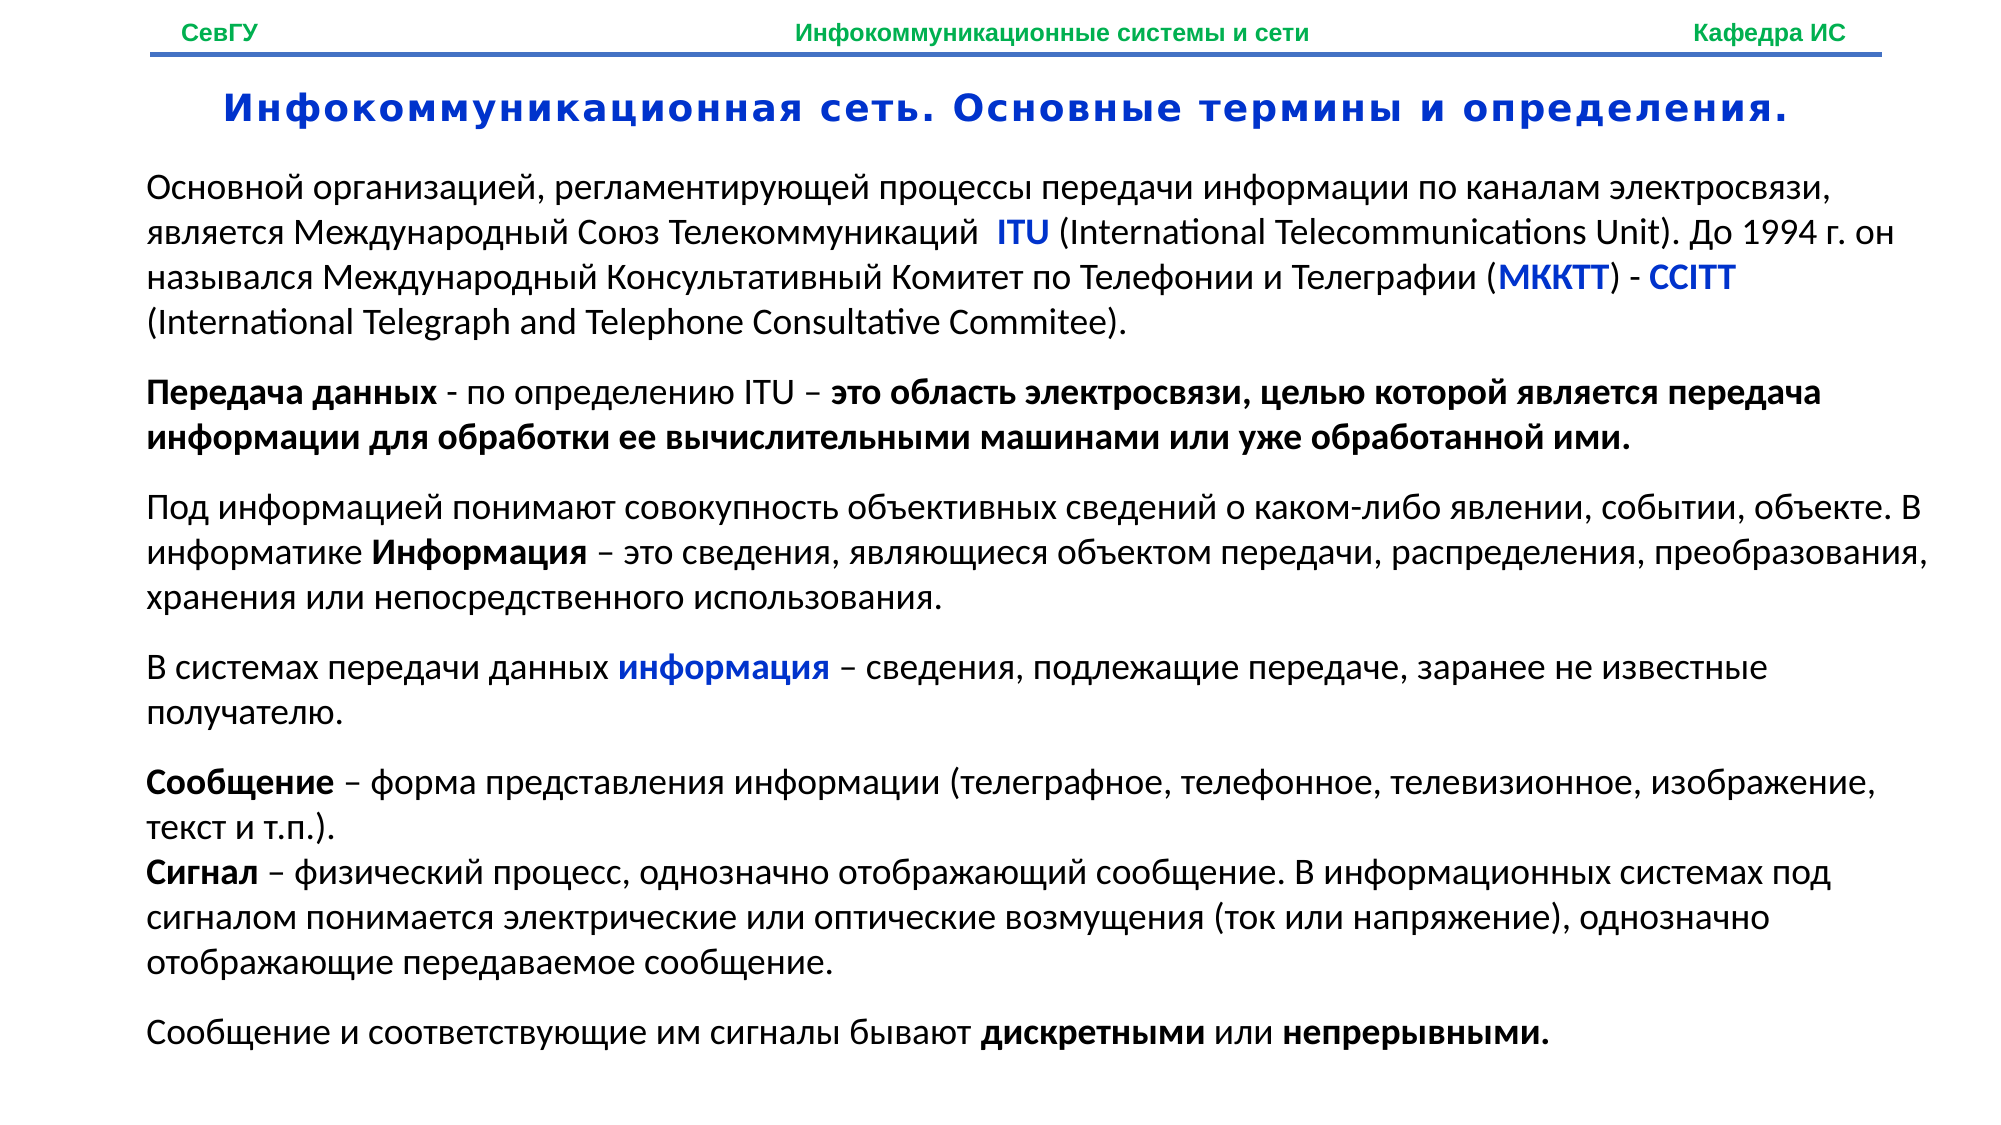

СевГУ                                                                             Инфокоммуникационные системы и сети                                                       Кафедра ИС
Инфокоммуникационная сеть. Основные термины и определения.
Основной организацией, регламентирующей процессы передачи информации по каналам электросвязи, является Международный Союз Телекоммуникаций  ITU (International Telecommunications Unit). До 1994 г. он назывался Международный Консультативный Комитет по Телефонии и Телеграфии (МККТТ) - CCITT (International Telegraph and Telephone Consultative Commitee).
Передача данных - по определению ITU – это область электросвязи, целью которой является передача информации для обработки ее вычислительными машинами или уже обработанной ими.
Под информацией понимают совокупность объективных сведений о каком-либо явлении, событии, объекте. В информатике Информация – это сведения, являющиеся объектом передачи, распределения, преобразования, хранения или непосредственного использования.
В системах передачи данных информация – сведения, подлежащие передаче, заранее не известные получателю.
Сообщение – форма представления информации (телеграфное, телефонное, телевизионное, изображение, текст и т.п.).
Сигнал – физический процесс, однозначно отображающий сообщение. В информационных системах под сигналом понимается электрические или оптические возмущения (ток или напряжение), однозначно отображающие передаваемое сообщение.
Сообщение и соответствующие им сигналы бывают дискретными или непрерывными.